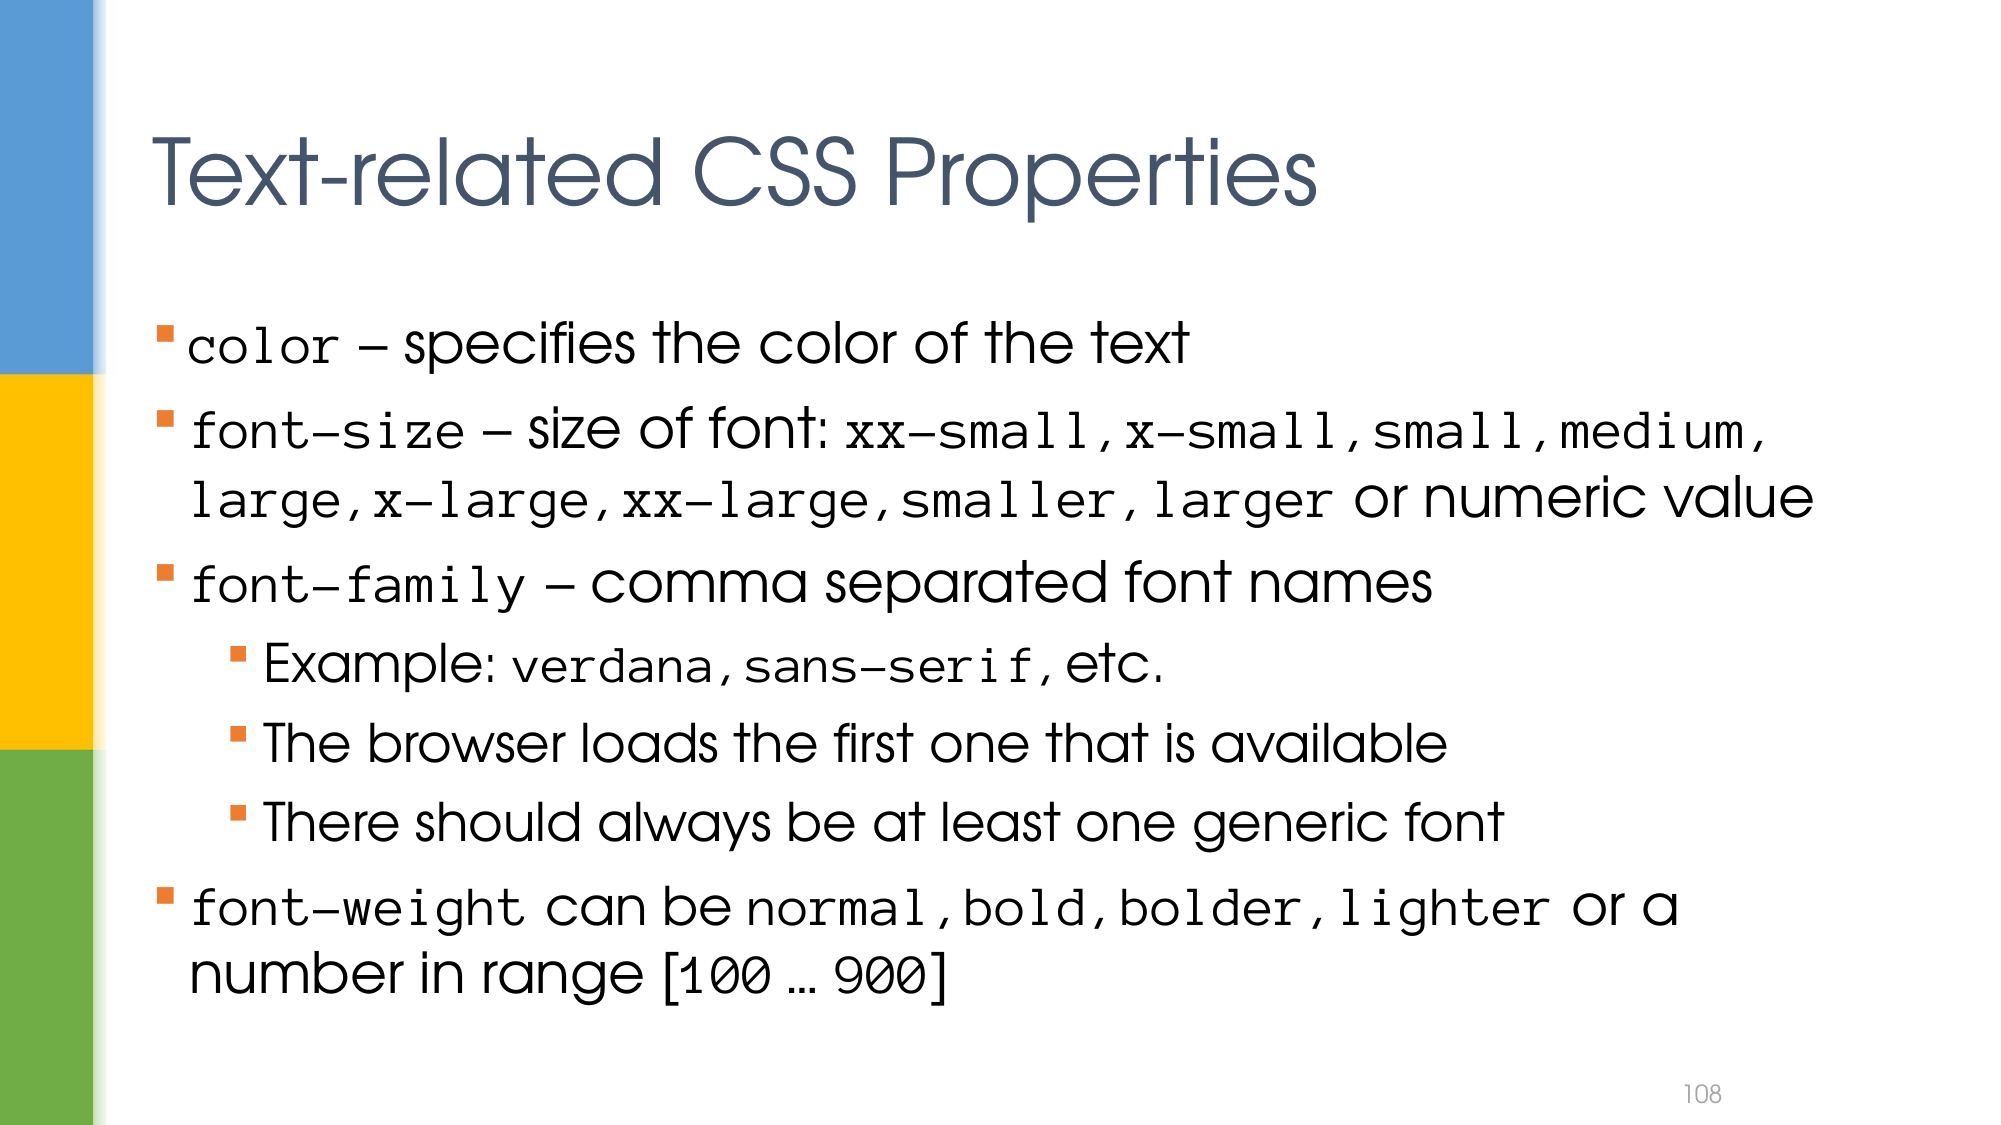

# Text-related CSS Properties
color – specifies the color of the text
font-size – size of font: xx-small, x-small, small, medium, large, x-large, xx-large, smaller, larger or numeric value
font-family – comma separated font names
Example: verdana, sans-serif, etc.
The browser loads the first one that is available
There should always be at least one generic font
font-weight can be normal, bold, bolder, lighter or a number in range [100 … 900]
108